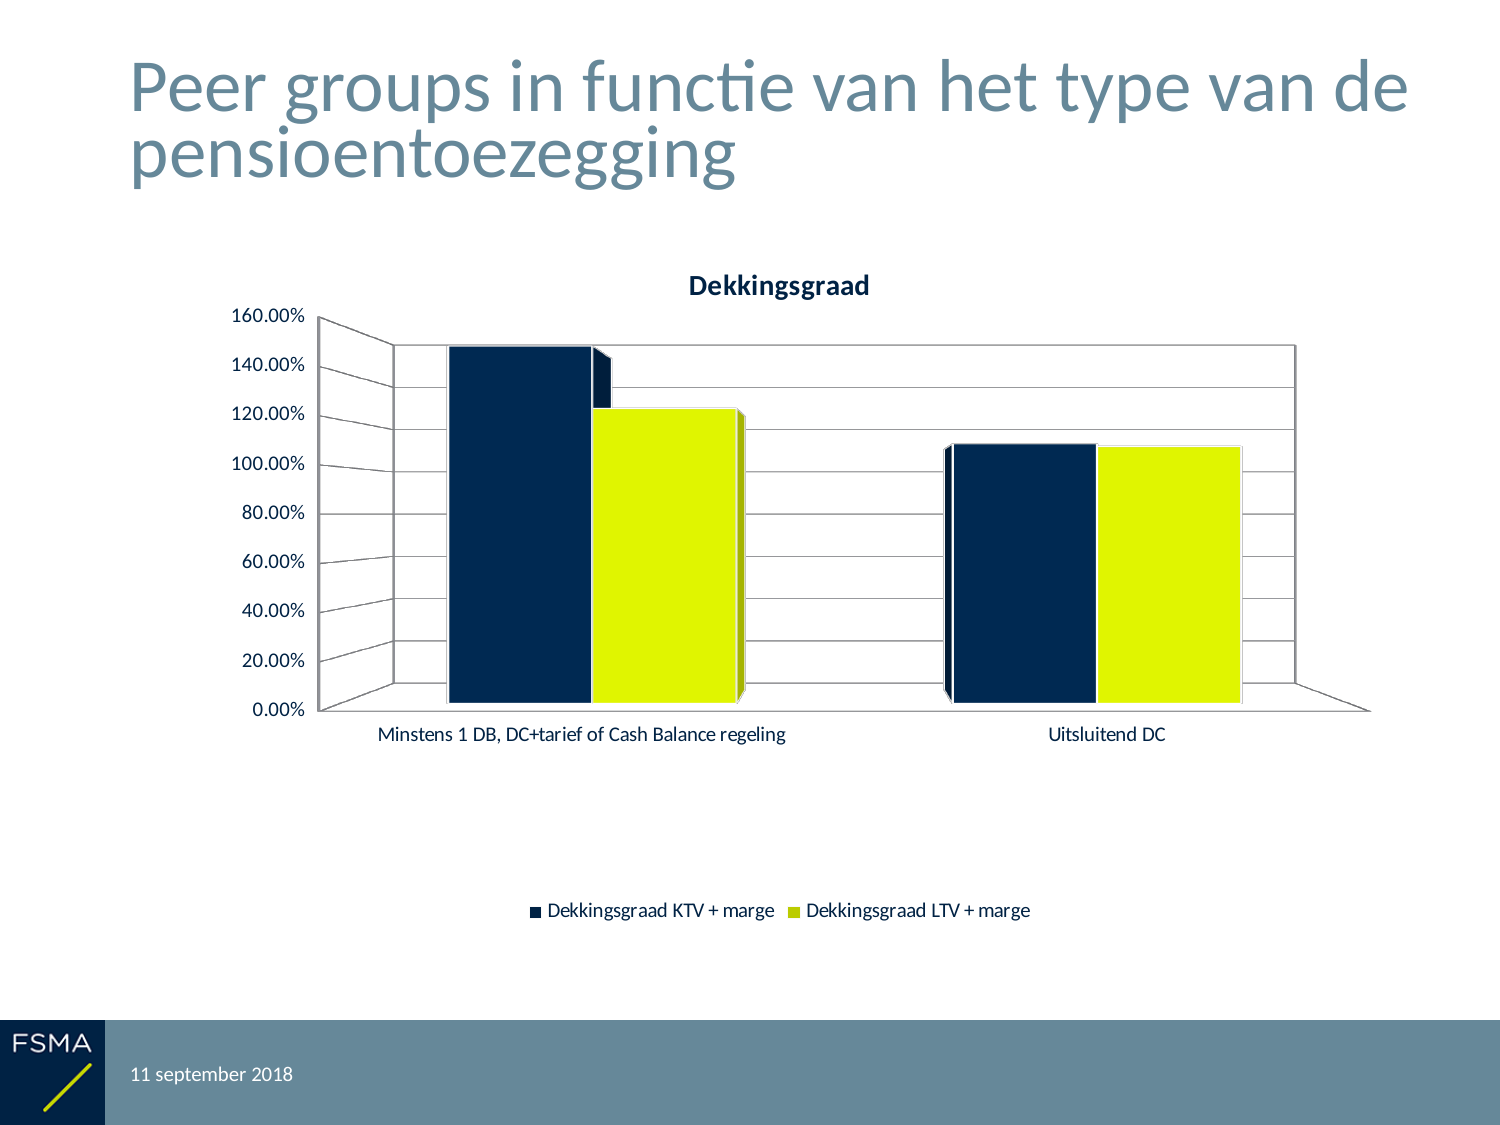

# Peer groups in functie van het type van de pensioentoezegging

[unsupported chart]

11 september 2018
Rapportering over het boekjaar 2017
35